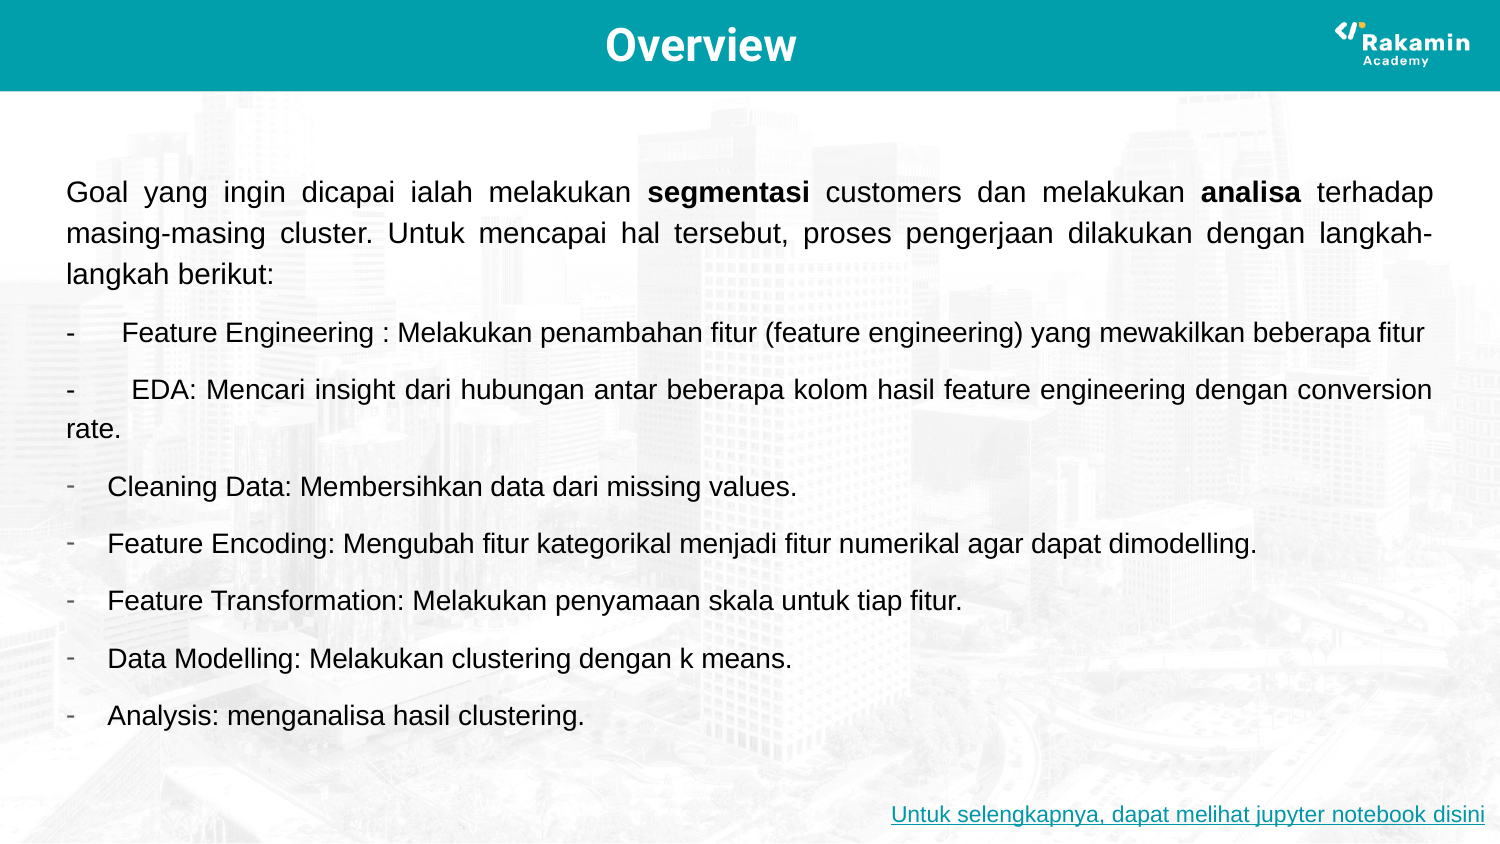

# Overview
Goal yang ingin dicapai ialah melakukan segmentasi customers dan melakukan analisa terhadap masing-masing cluster. Untuk mencapai hal tersebut, proses pengerjaan dilakukan dengan langkah-langkah berikut:
-      Feature Engineering : Melakukan penambahan fitur (feature engineering) yang mewakilkan beberapa fitur
-      EDA: Mencari insight dari hubungan antar beberapa kolom hasil feature engineering dengan conversion rate.
Cleaning Data: Membersihkan data dari missing values.
Feature Encoding: Mengubah fitur kategorikal menjadi fitur numerikal agar dapat dimodelling.
Feature Transformation: Melakukan penyamaan skala untuk tiap fitur.
Data Modelling: Melakukan clustering dengan k means.
Analysis: menganalisa hasil clustering.

Untuk selengkapnya, dapat melihat jupyter notebook disini